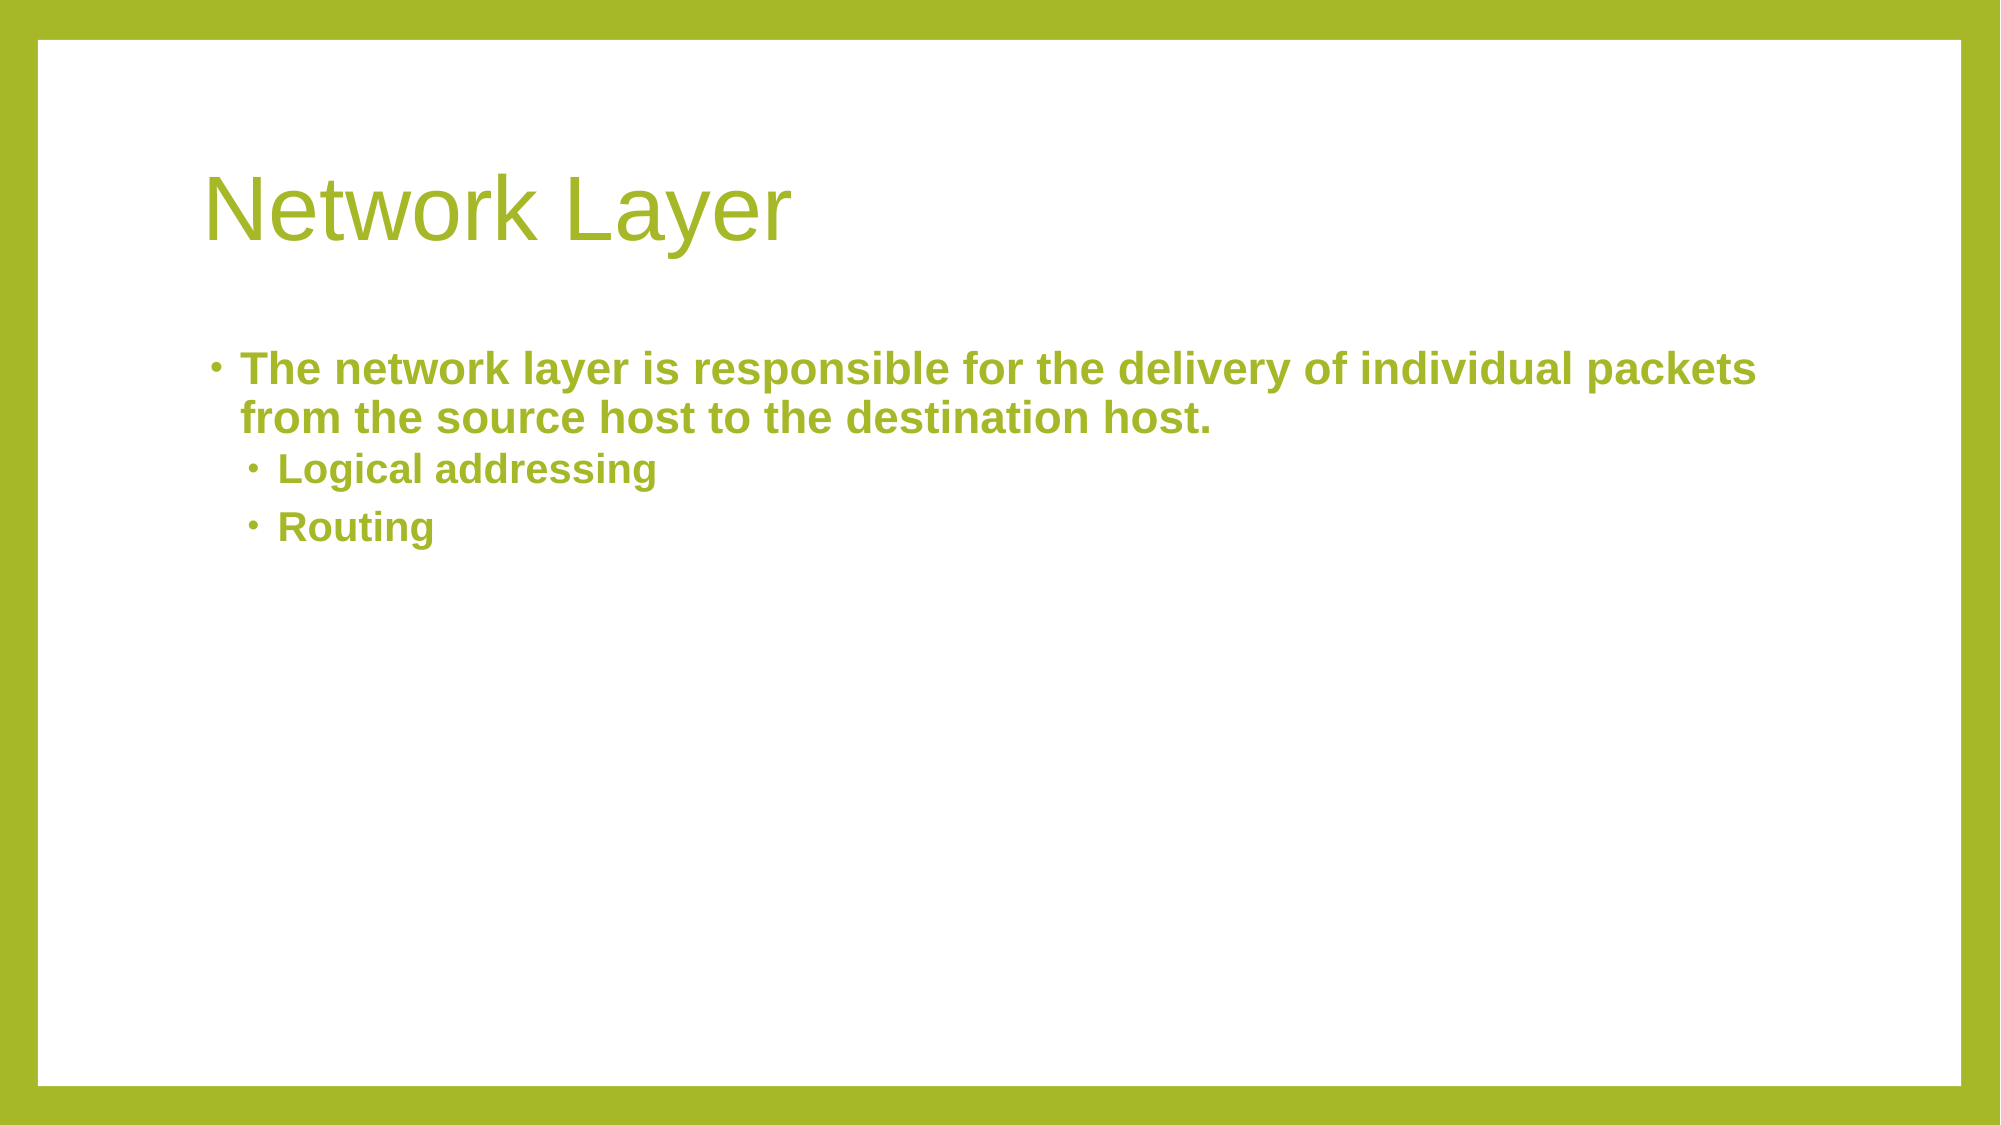

# Network Layer
The network layer is responsible for the delivery of individual packets from the source host to the destination host.
Logical addressing
Routing